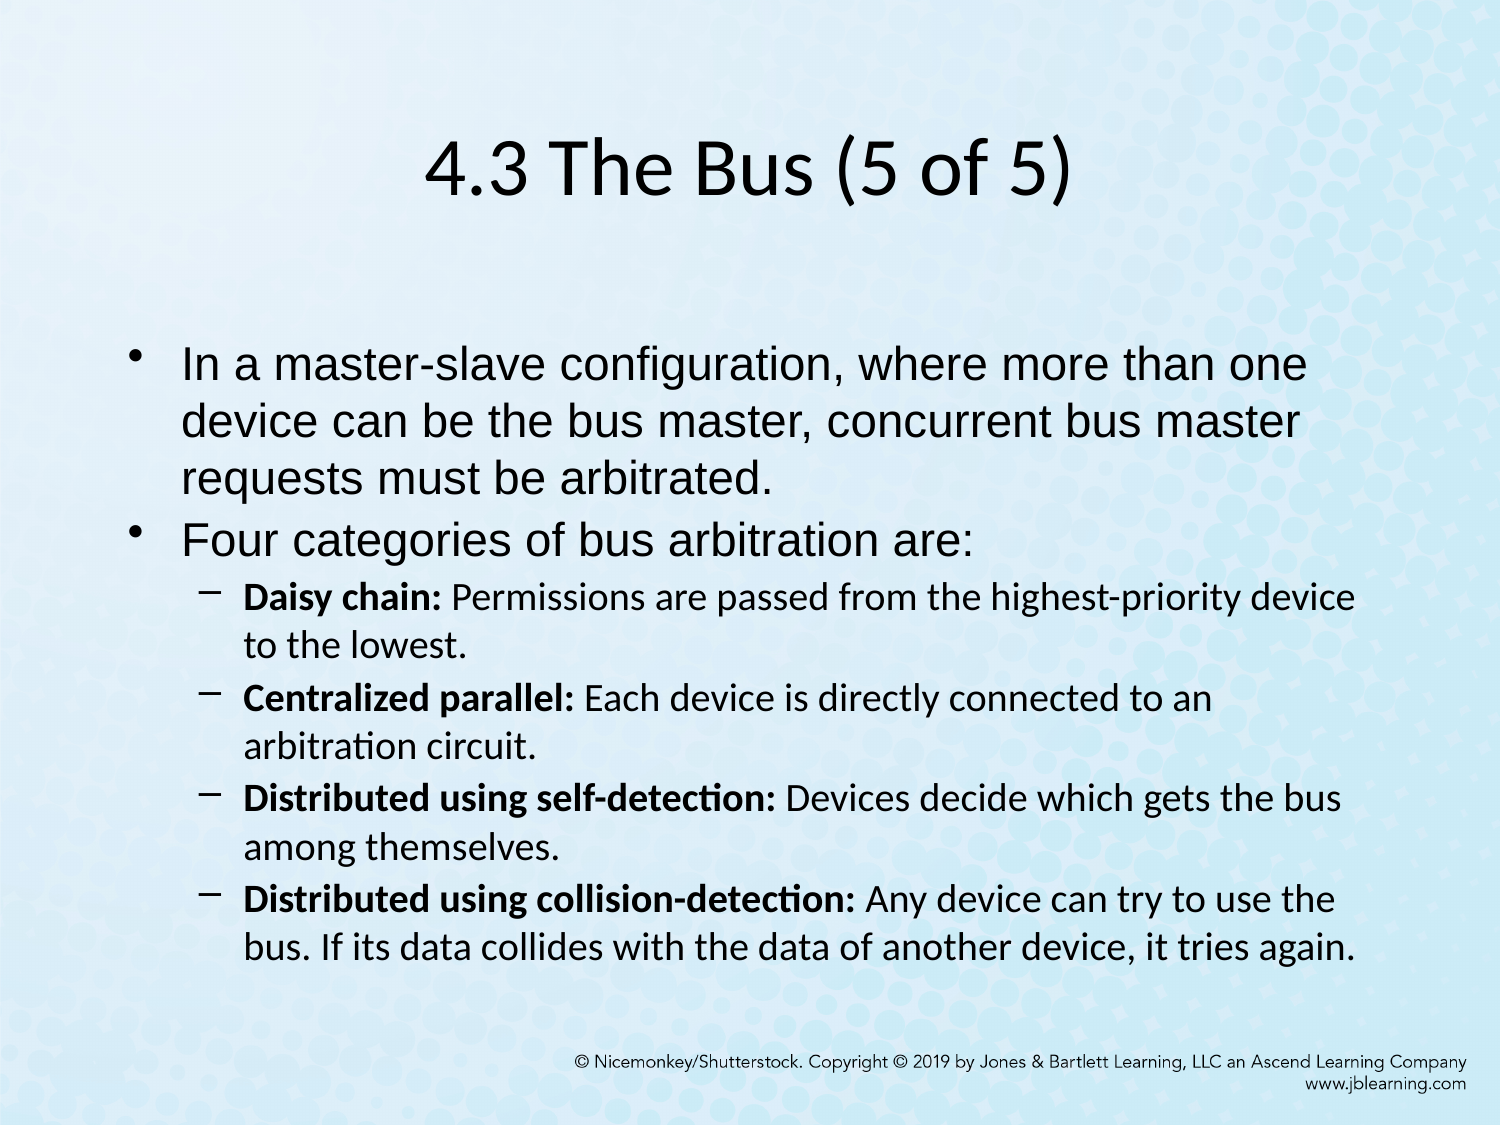

# 4.3 The Bus (5 of 5)

In a master-slave configuration, where more than one device can be the bus master, concurrent bus master requests must be arbitrated.
Four categories of bus arbitration are:
Daisy chain: Permissions are passed from the highest-priority device to the lowest.
Centralized parallel: Each device is directly connected to an arbitration circuit.
Distributed using self-detection: Devices decide which gets the bus among themselves.
Distributed using collision-detection: Any device can try to use the bus. If its data collides with the data of another device, it tries again.